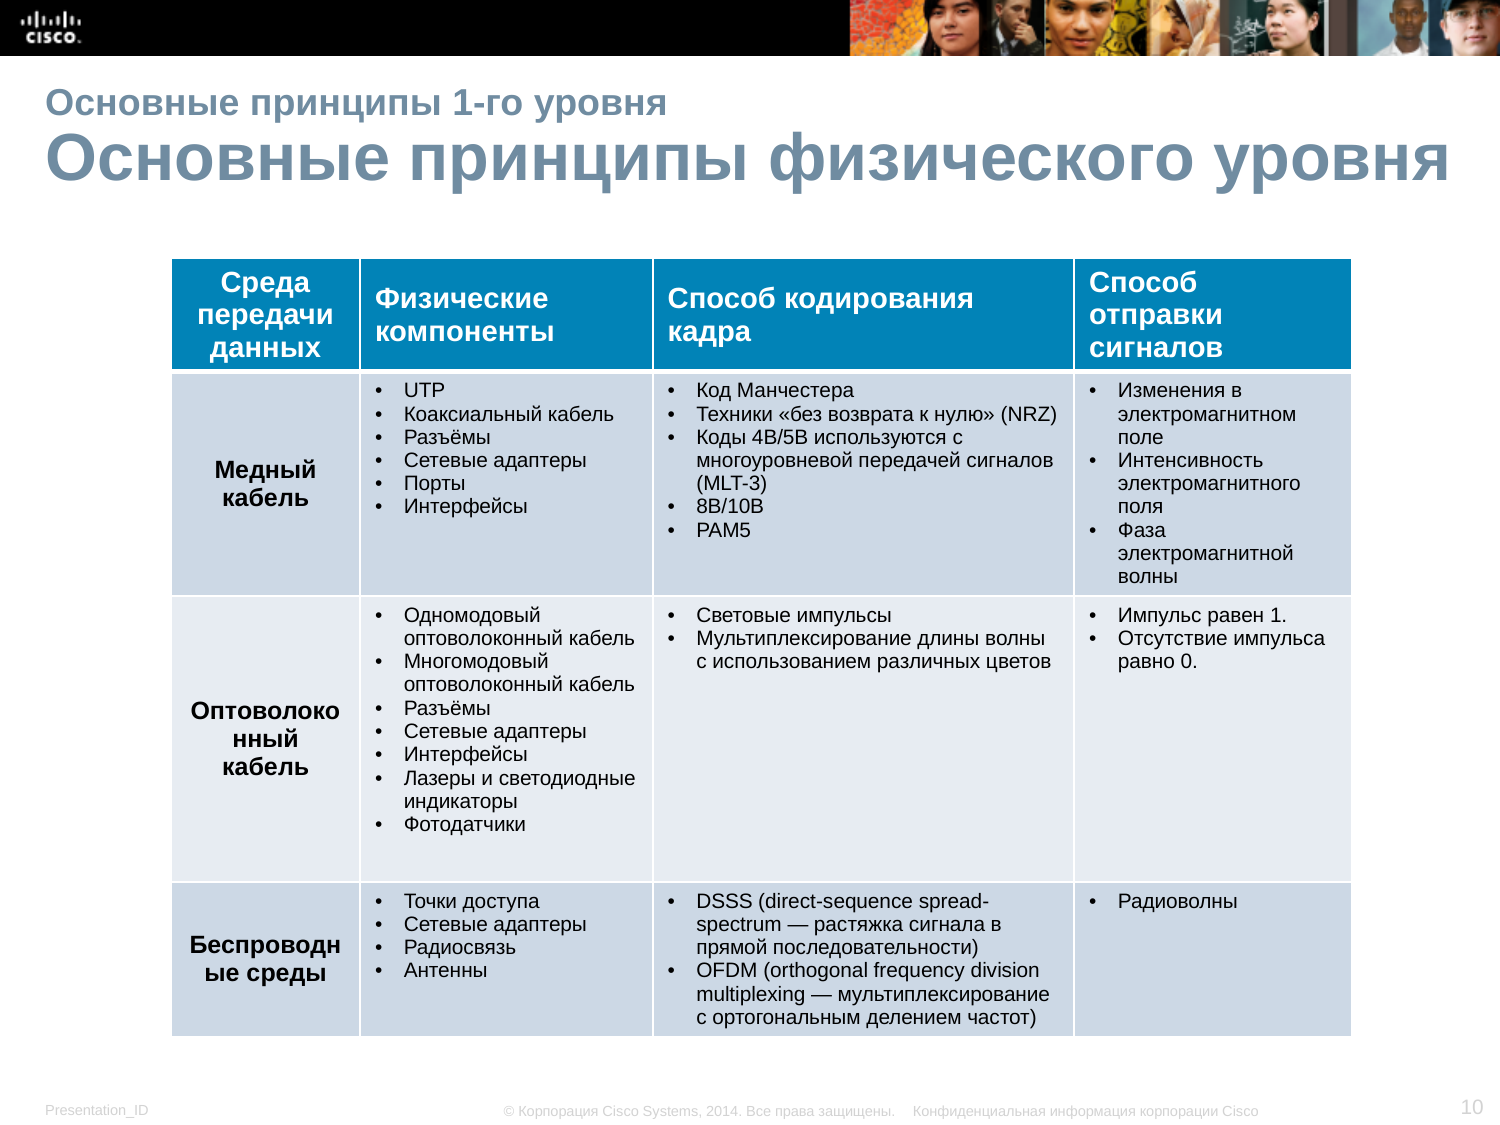

# Основные принципы 1-го уровня Основные принципы физического уровня
| Среда передачи данных | Физические компоненты | Способ кодирования кадра | Способ отправки сигналов |
| --- | --- | --- | --- |
| Медный кабель | UTP Коаксиальный кабель Разъёмы Сетевые адаптеры Порты Интерфейсы | Код Манчестера Техники «без возврата к нулю» (NRZ) Коды 4B/5B используются с многоуровневой передачей сигналов (MLT-3) 8B/10B PAM5 | Изменения в электромагнитном поле Интенсивность электромагнитного поля Фаза электромагнитной волны |
| Оптоволоконный кабель | Одномодовый оптоволоконный кабель Многомодовый оптоволоконный кабель Разъёмы Сетевые адаптеры Интерфейсы Лазеры и светодиодные индикаторы Фотодатчики | Световые импульсы Мультиплексирование длины волны с использованием различных цветов | Импульс равен 1. Отсутствие импульса равно 0. |
| Беспроводные среды | Точки доступа Сетевые адаптеры Радиосвязь Антенны | DSSS (direct-sequence spread-spectrum — растяжка сигнала в прямой последовательности) OFDM (orthogonal frequency division multiplexing — мультиплексирование с ортогональным делением частот) | Радиоволны |